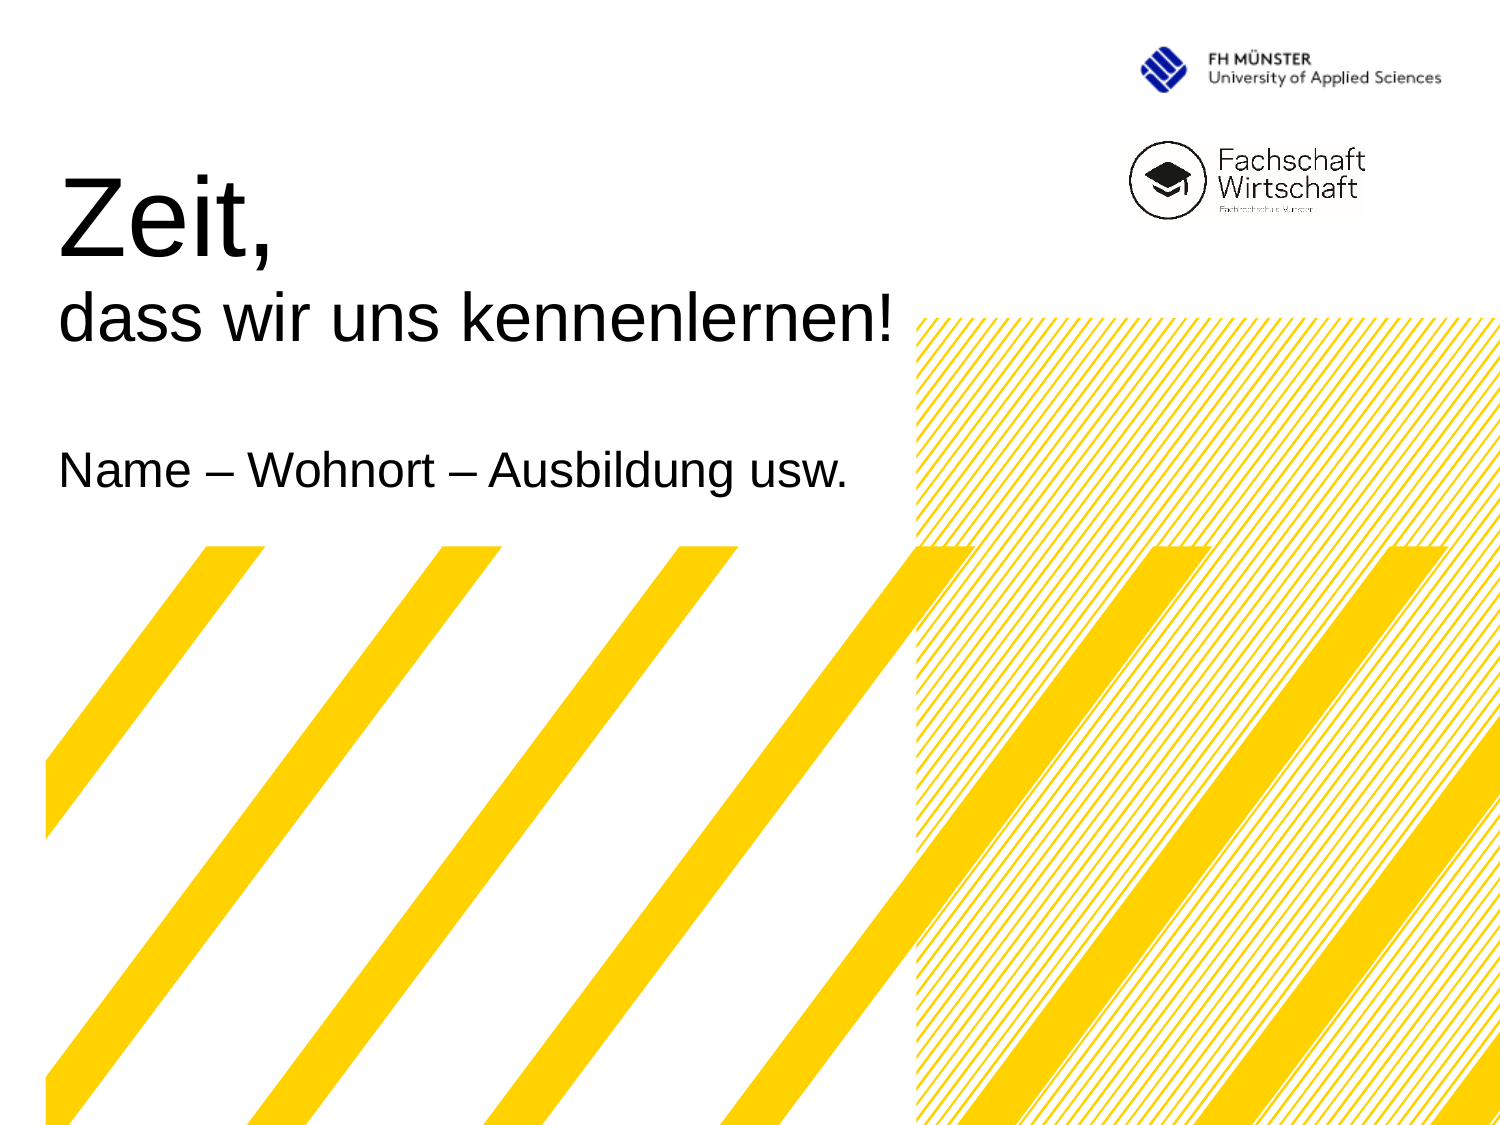

# Zeit,
dass wir uns kennenlernen!

Name – Wohnort – Ausbildung usw.